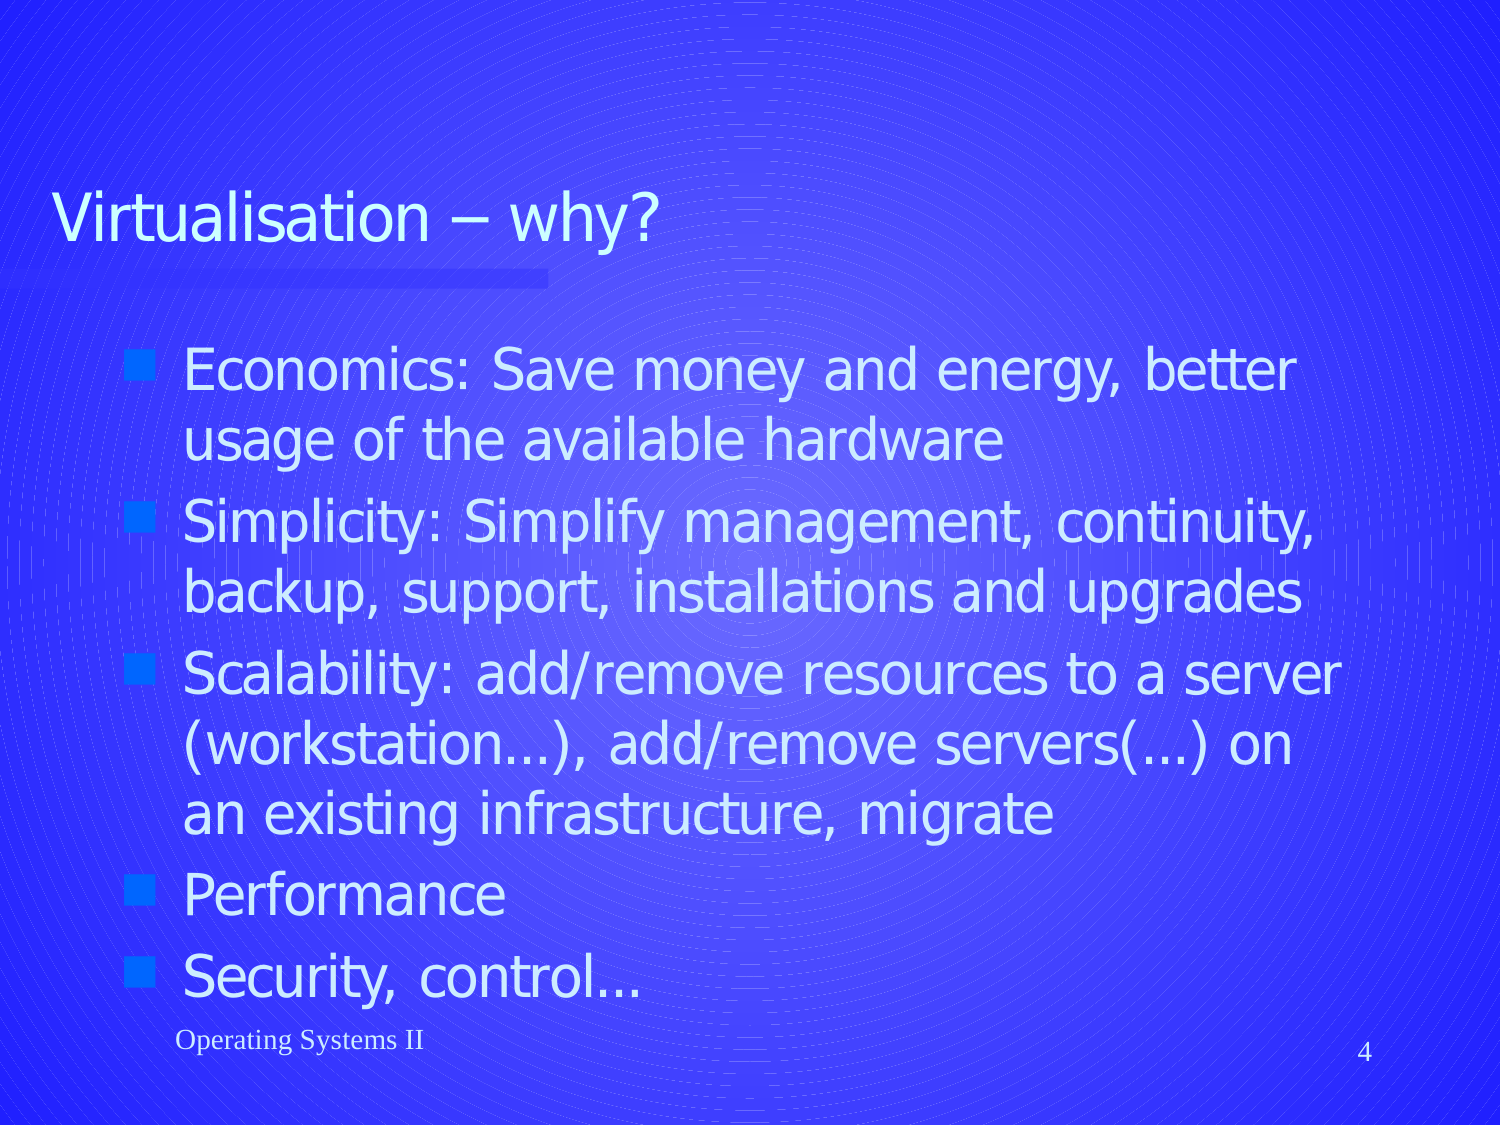

# Virtualisation – why?
Economics: Save money and energy, better usage of the available hardware
Simplicity: Simplify management, continuity, backup, support, installations and upgrades
Scalability: add/remove resources to a server (workstation…), add/remove servers(…) on an existing infrastructure, migrate
Performance
Security, control…
Operating Systems II
4